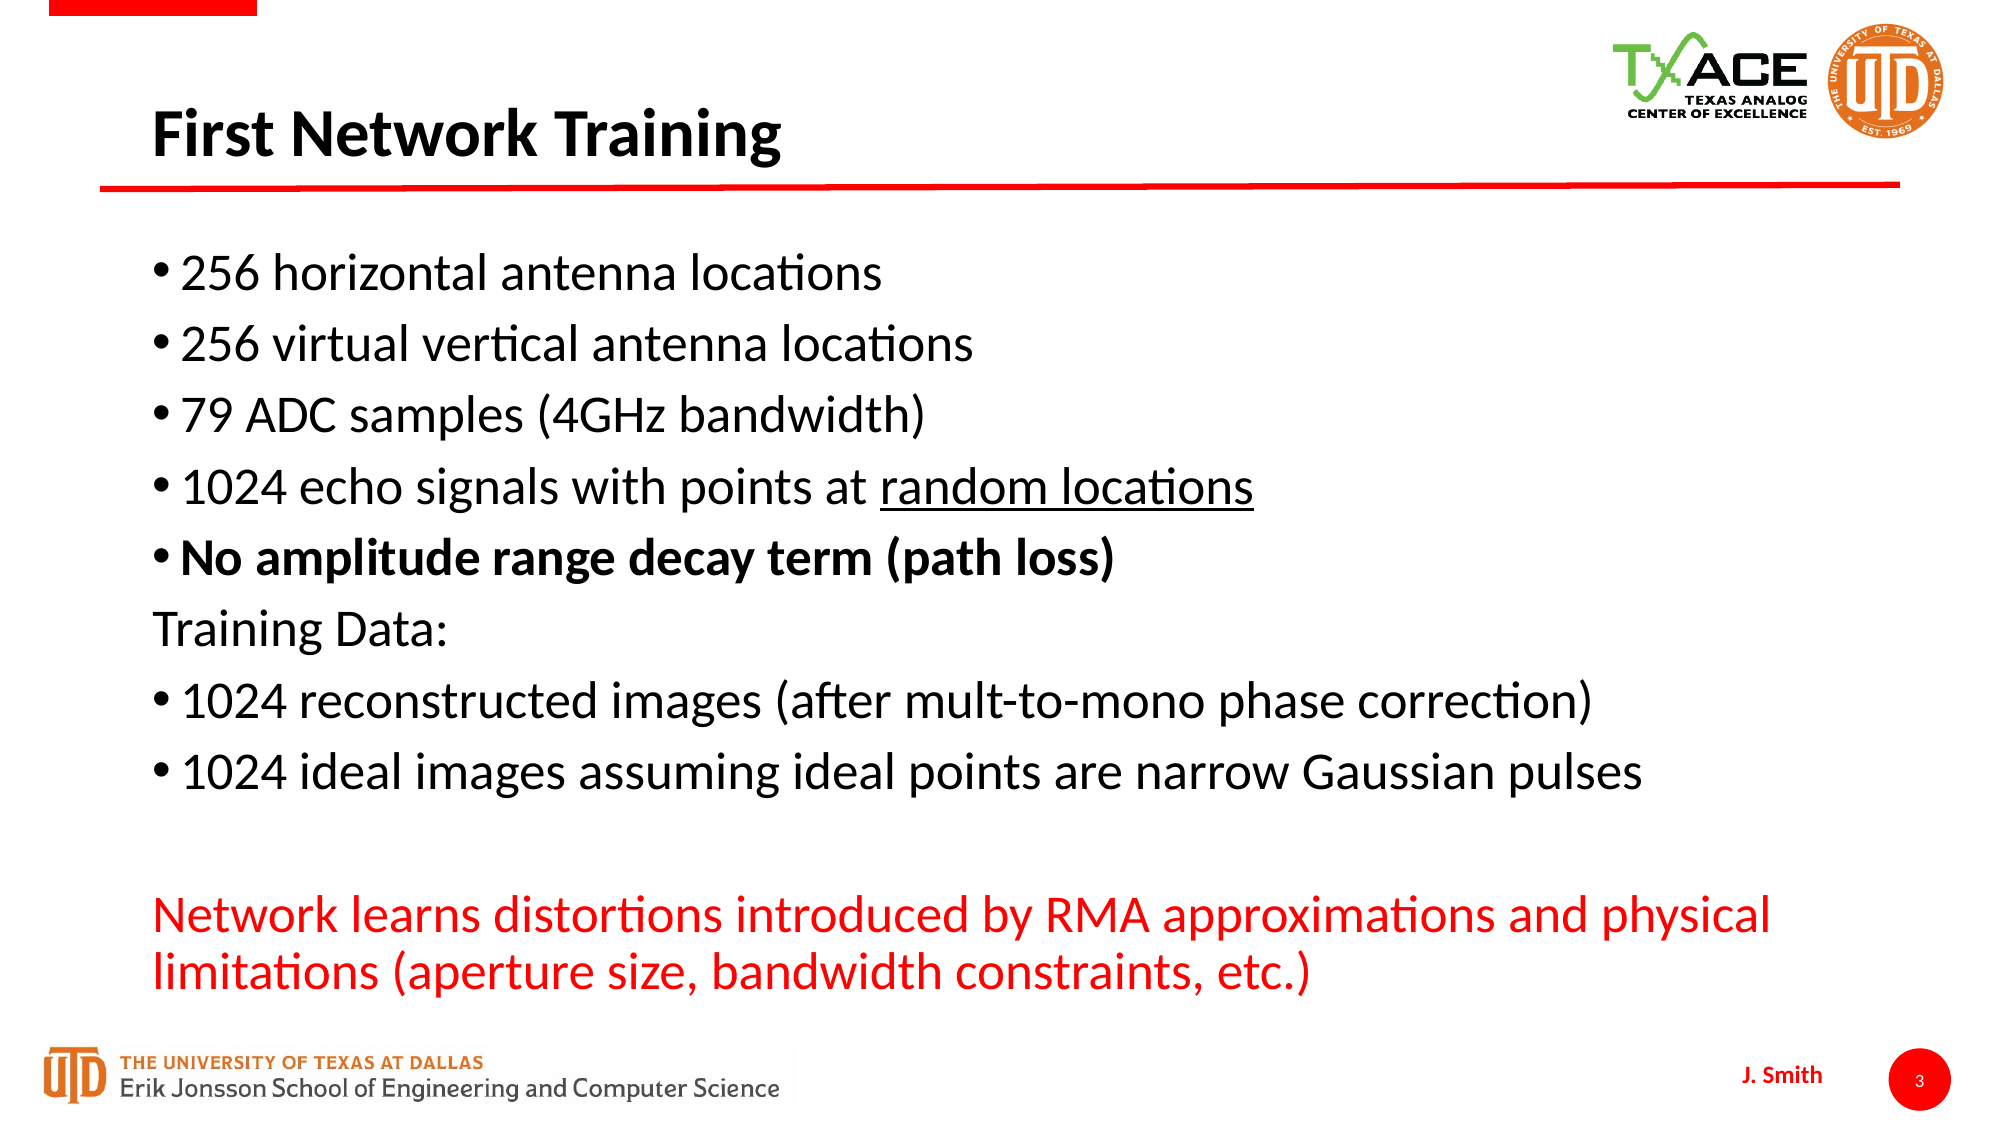

# First Network Training
256 horizontal antenna locations
256 virtual vertical antenna locations
79 ADC samples (4GHz bandwidth)
1024 echo signals with points at random locations
No amplitude range decay term (path loss)
Training Data:
1024 reconstructed images (after mult-to-mono phase correction)
1024 ideal images assuming ideal points are narrow Gaussian pulses

Network learns distortions introduced by RMA approximations and physical limitations (aperture size, bandwidth constraints, etc.)